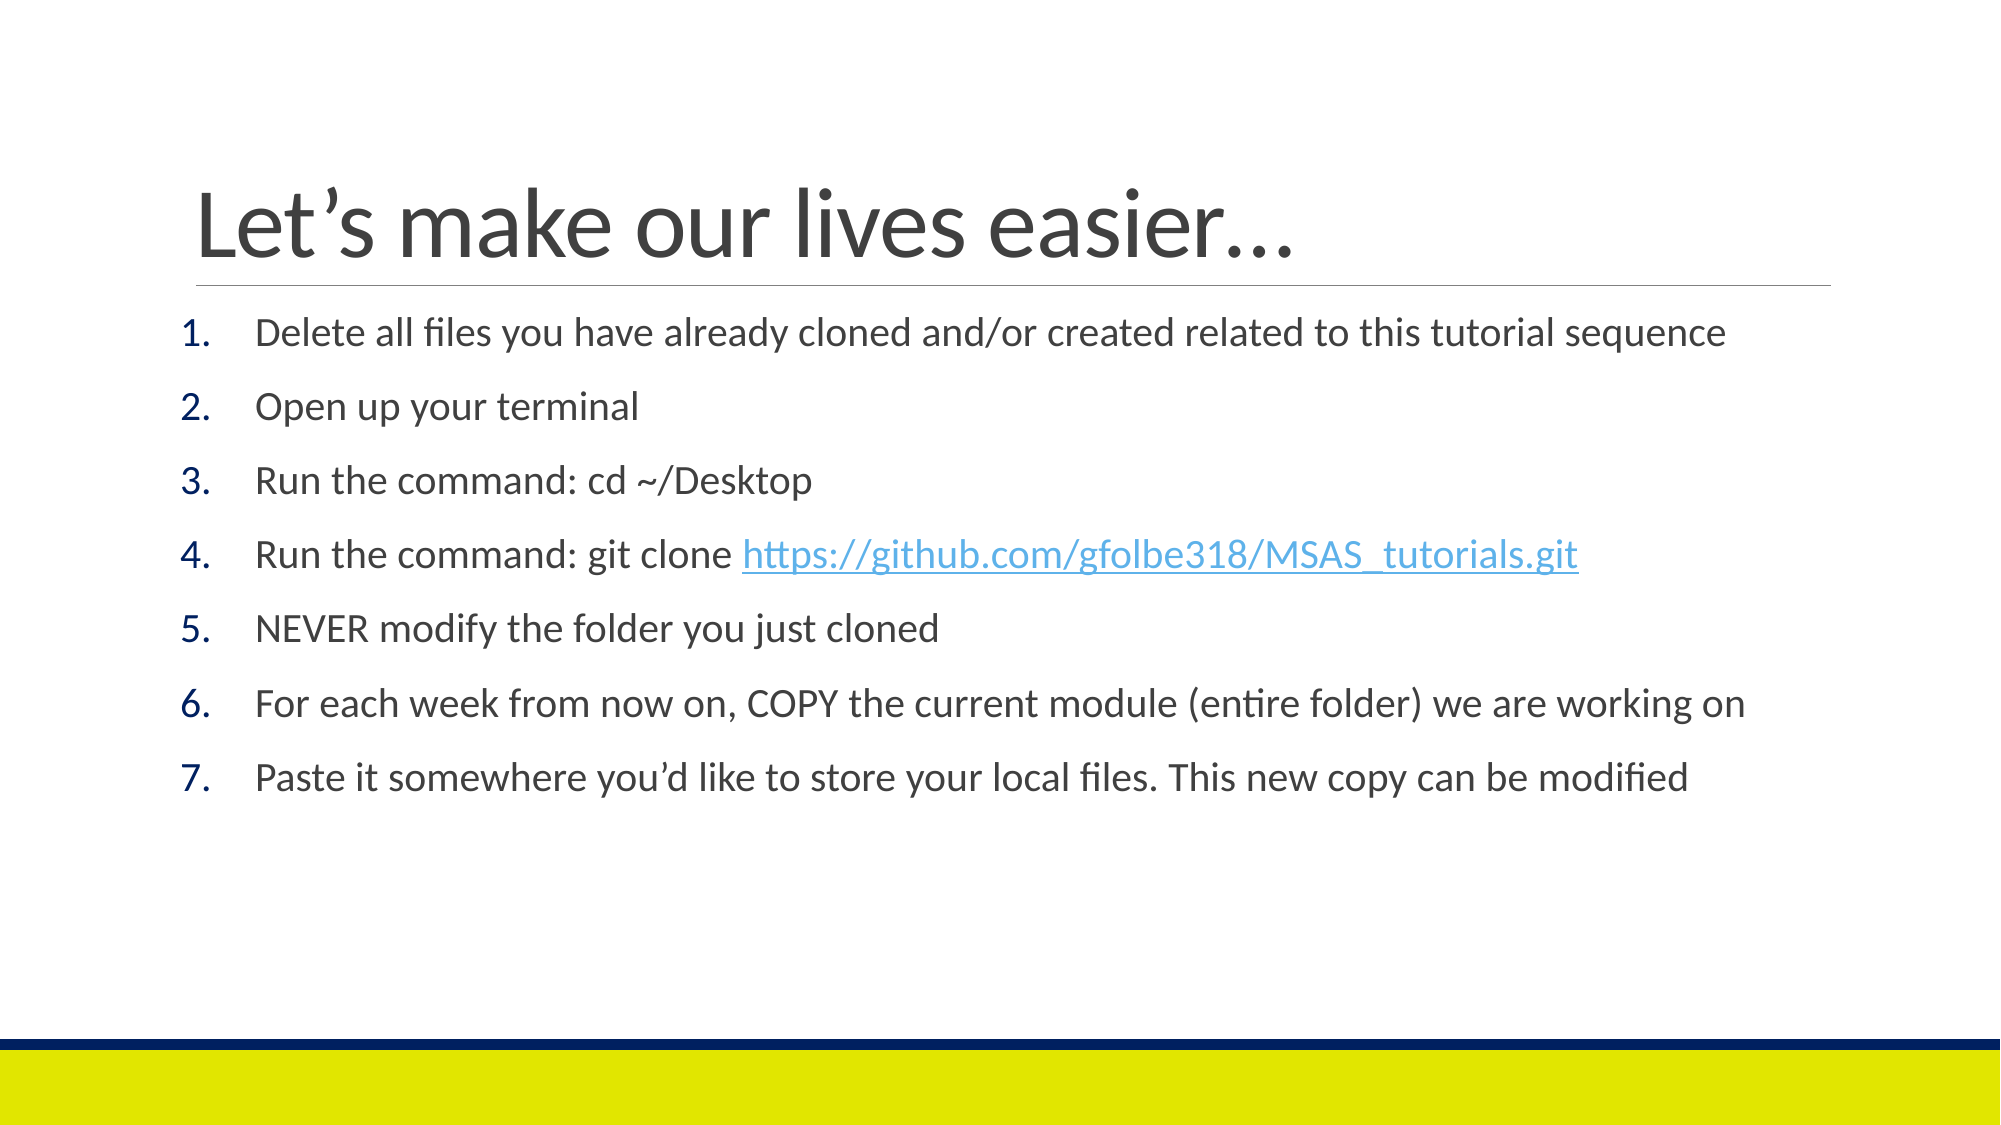

# Let’s make our lives easier…
Delete all files you have already cloned and/or created related to this tutorial sequence
Open up your terminal
Run the command: cd ~/Desktop
Run the command: git clone https://github.com/gfolbe318/MSAS_tutorials.git
NEVER modify the folder you just cloned
For each week from now on, COPY the current module (entire folder) we are working on
Paste it somewhere you’d like to store your local files. This new copy can be modified